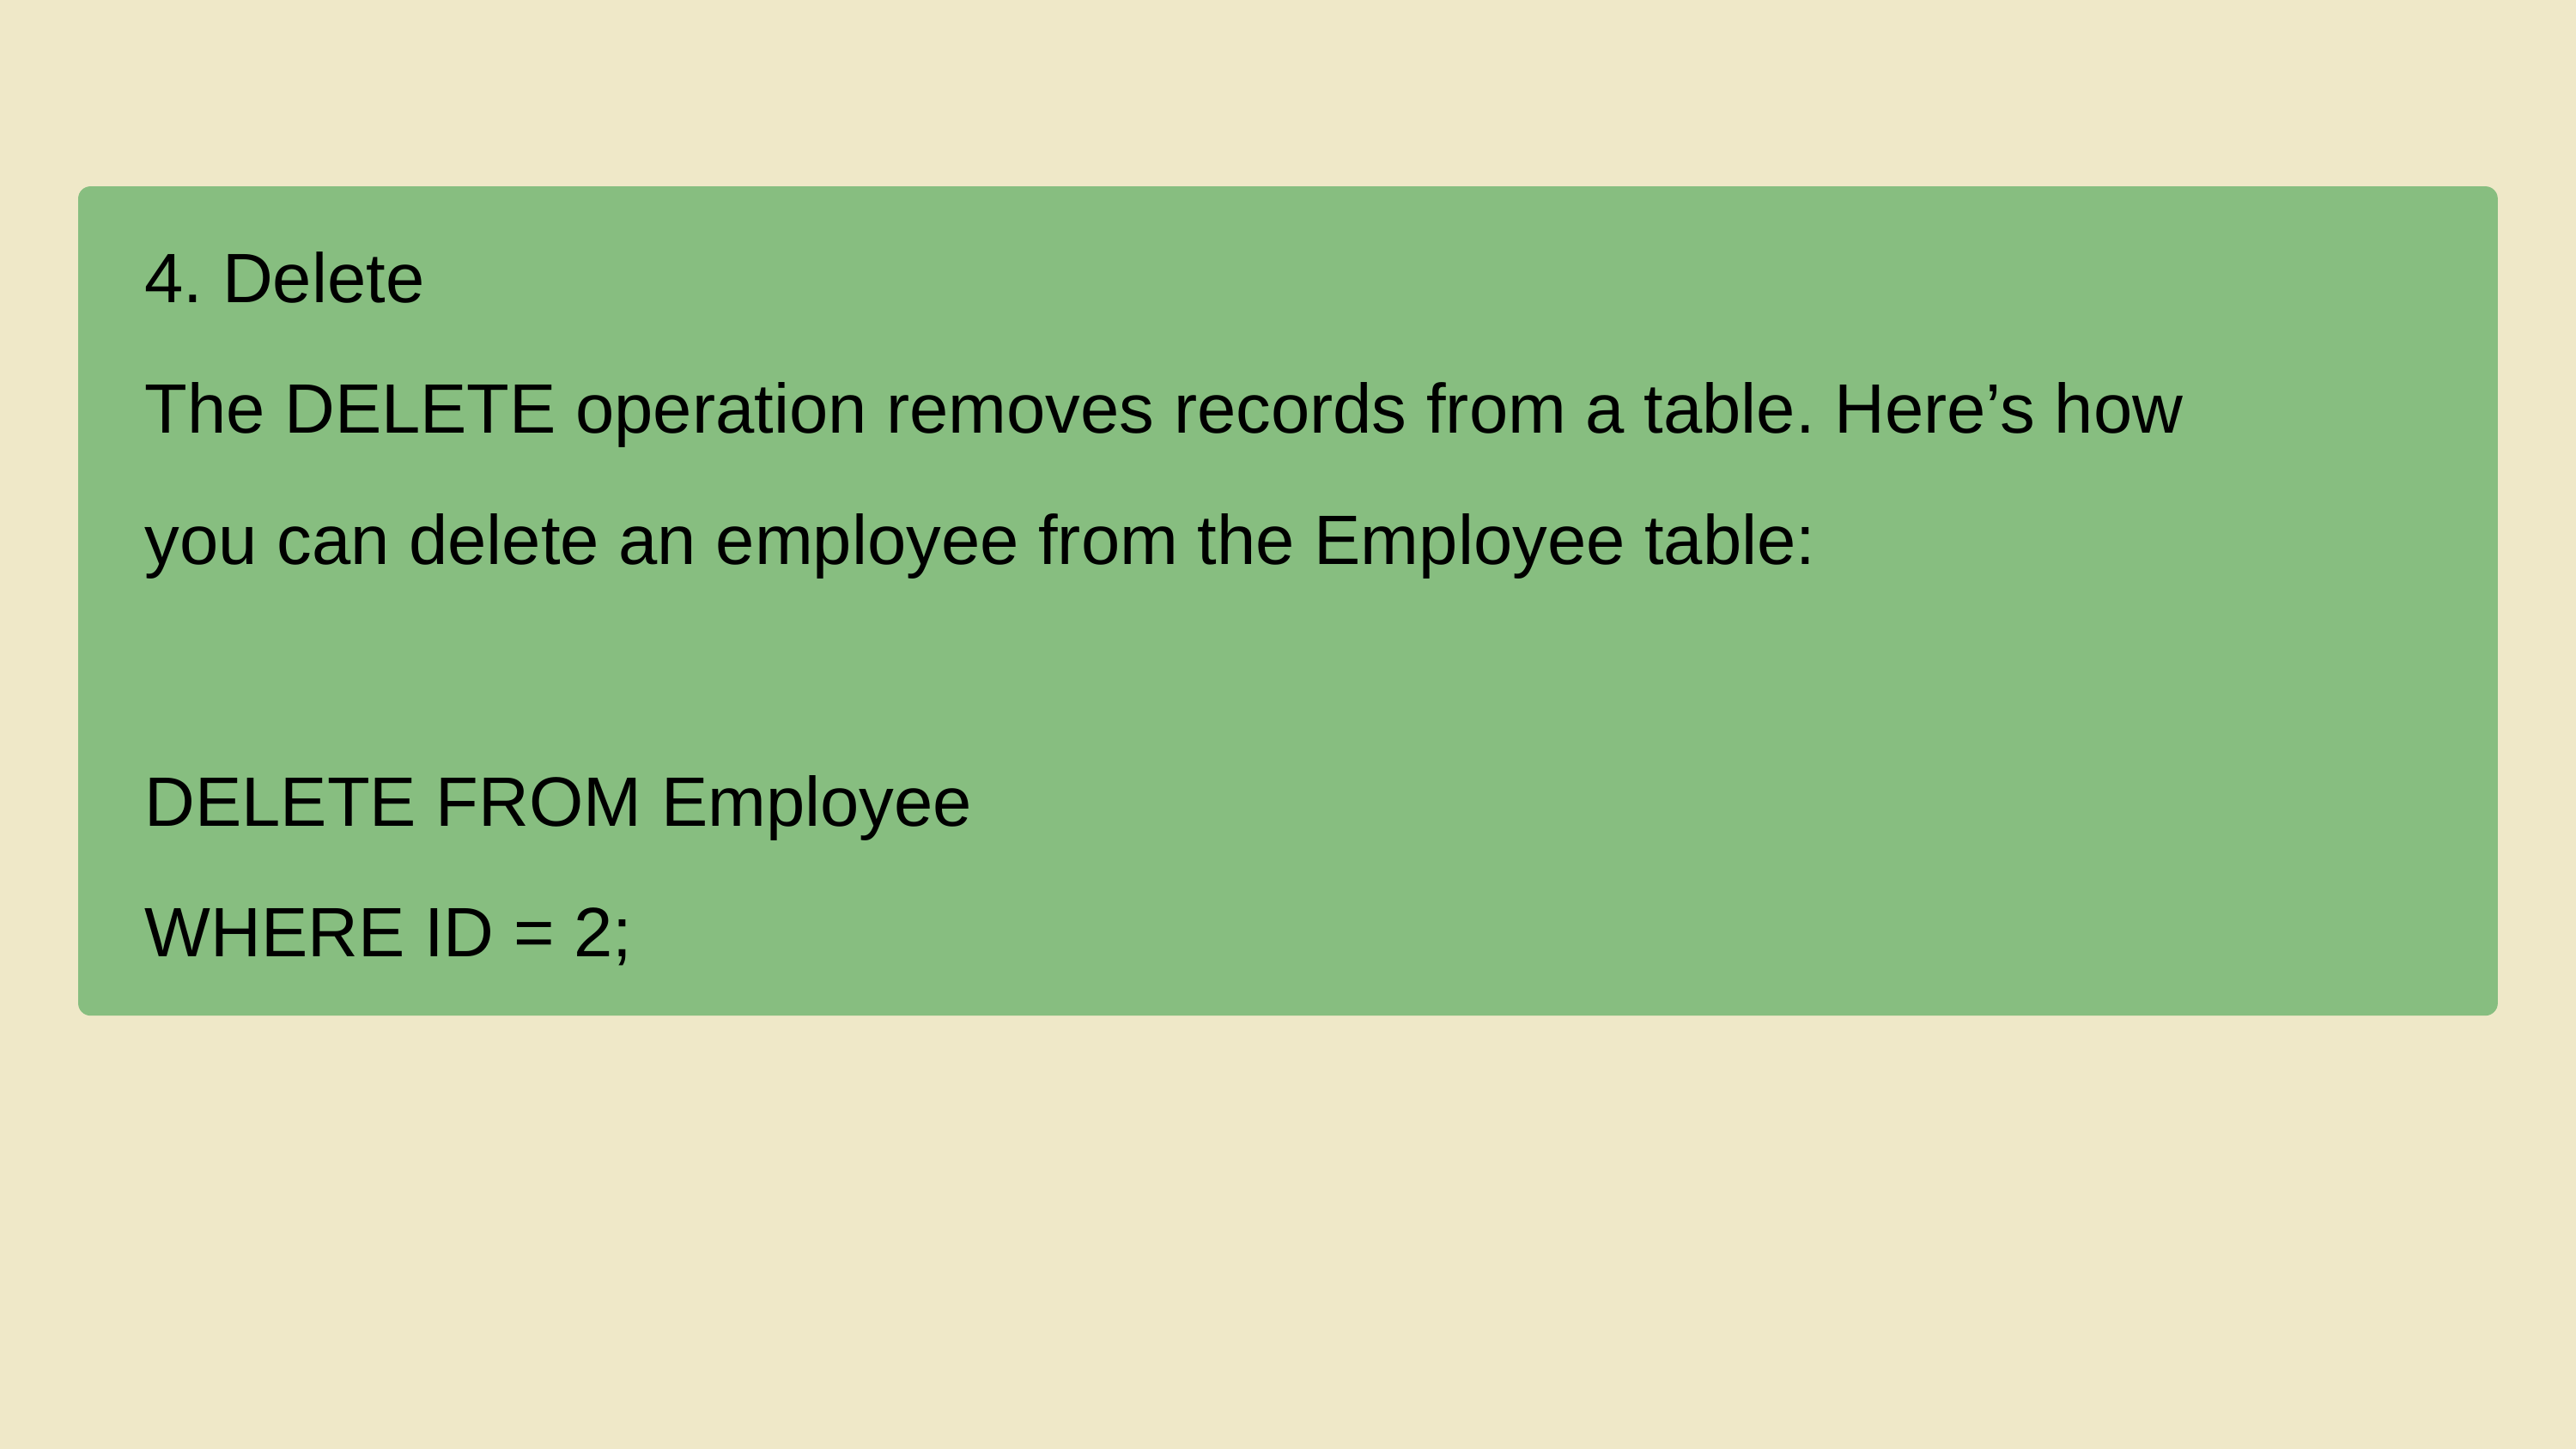

4. Delete
The DELETE operation removes records from a table. Here’s how you can delete an employee from the Employee table:

DELETE FROM Employee
WHERE ID = 2;